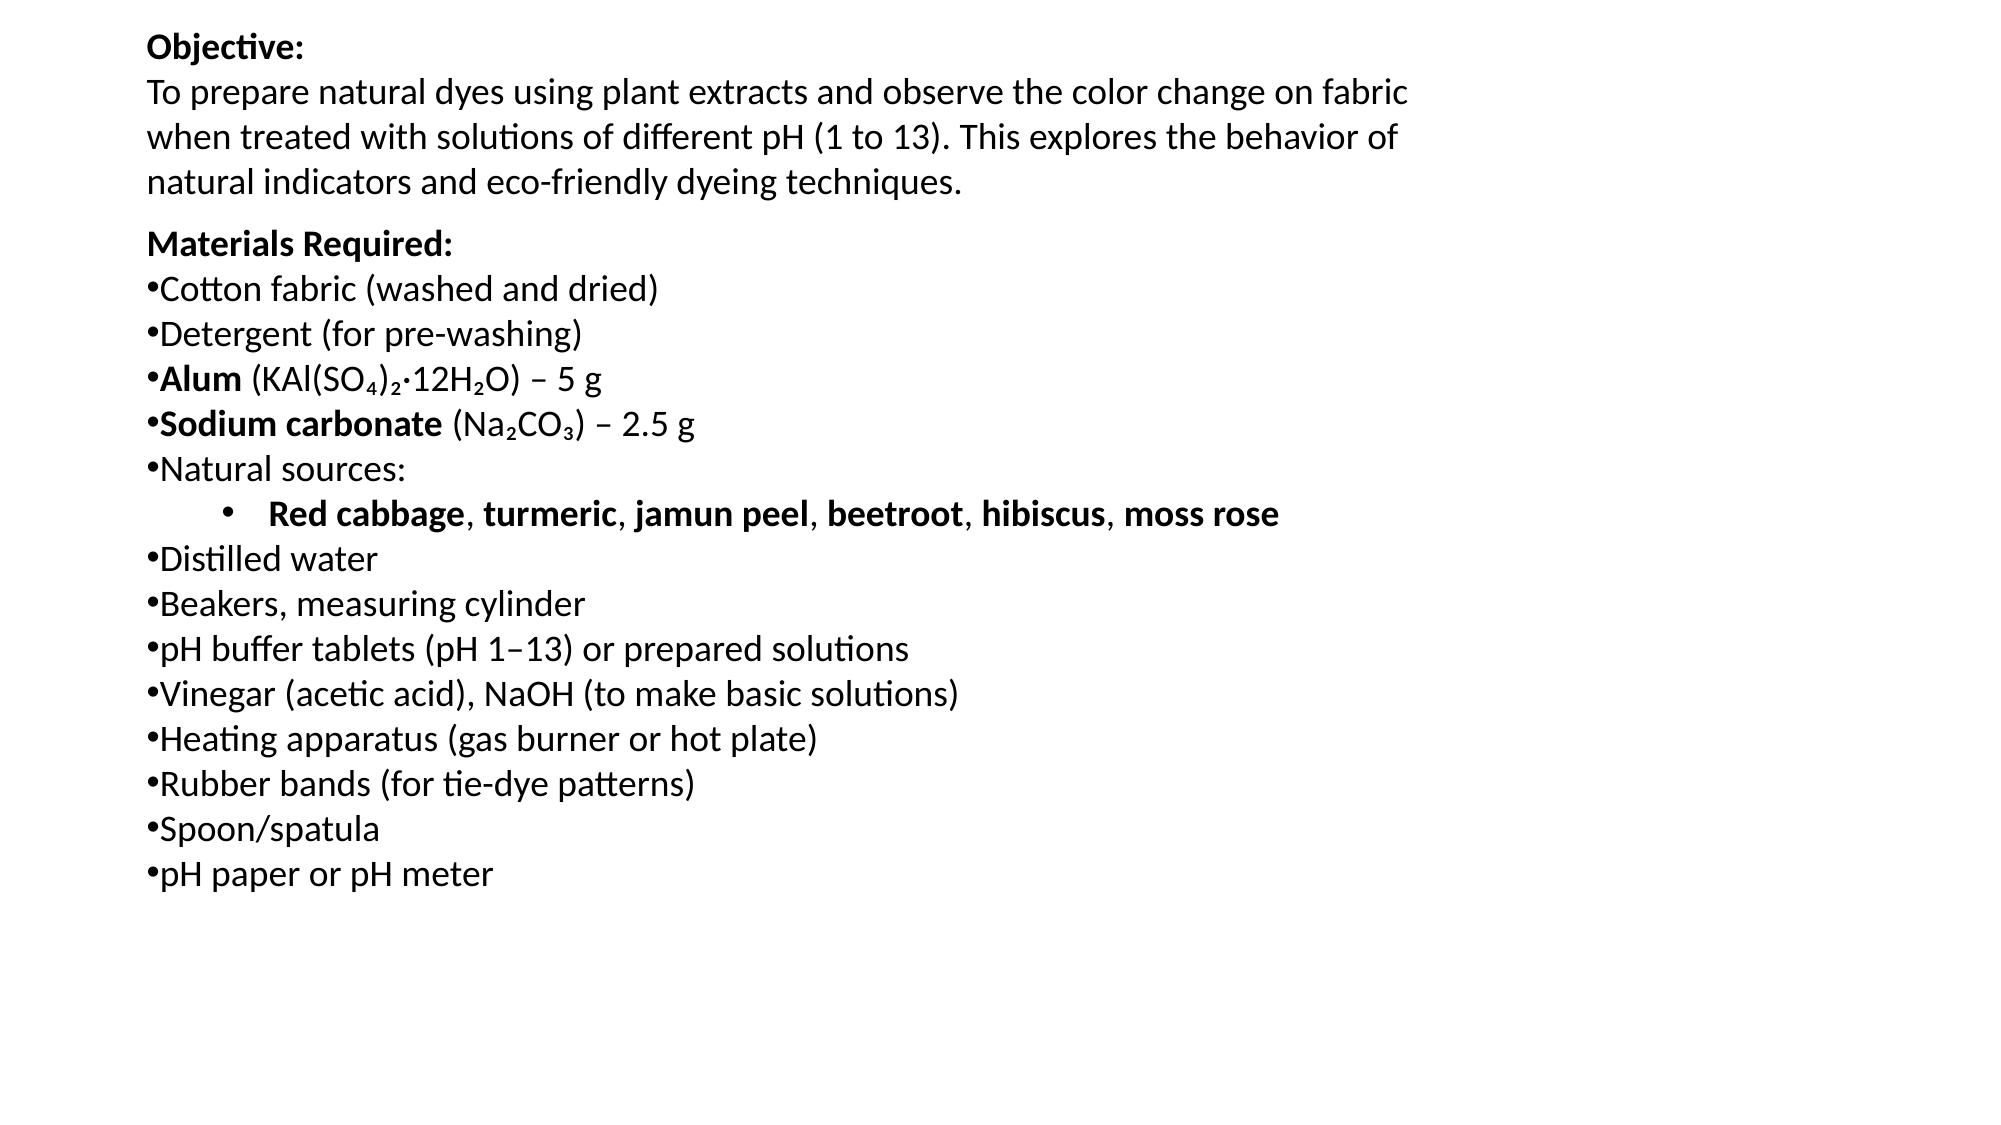

Objective:
To prepare natural dyes using plant extracts and observe the color change on fabric when treated with solutions of different pH (1 to 13). This explores the behavior of natural indicators and eco-friendly dyeing techniques.
Materials Required:
Cotton fabric (washed and dried)
Detergent (for pre-washing)
Alum (KAl(SO₄)₂·12H₂O) – 5 g
Sodium carbonate (Na₂CO₃) – 2.5 g
Natural sources:
Red cabbage, turmeric, jamun peel, beetroot, hibiscus, moss rose
Distilled water
Beakers, measuring cylinder
pH buffer tablets (pH 1–13) or prepared solutions
Vinegar (acetic acid), NaOH (to make basic solutions)
Heating apparatus (gas burner or hot plate)
Rubber bands (for tie-dye patterns)
Spoon/spatula
pH paper or pH meter